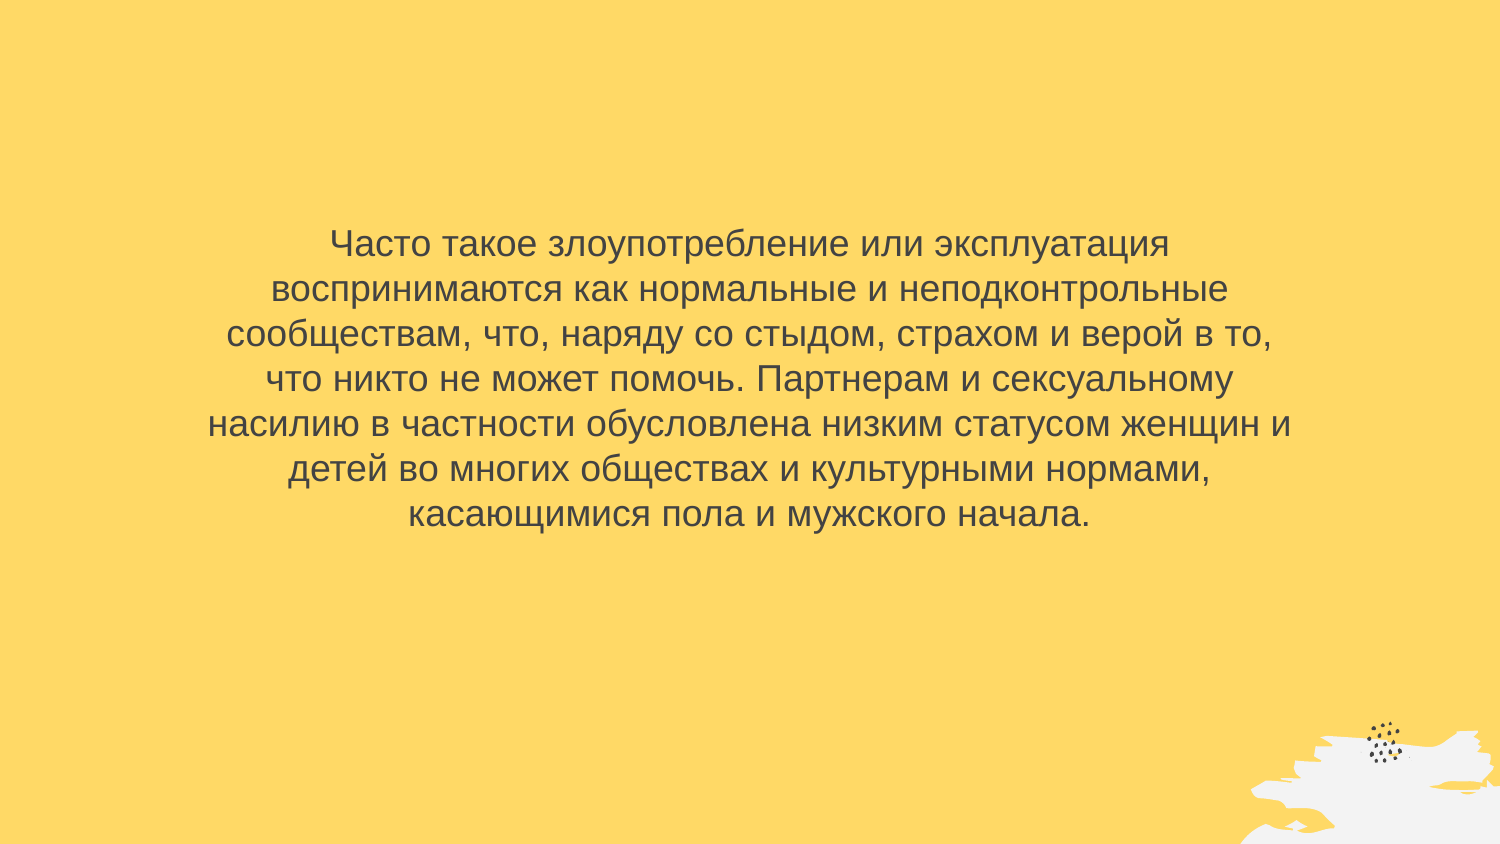

# Часто такое злоупотребление или эксплуатация воспринимаются как нормальные и неподконтрольные сообществам, что, наряду со стыдом, страхом и верой в то, что никто не может помочь. Партнерам и сексуальному насилию в частности обусловлена низким статусом женщин и детей во многих обществах и культурными нормами, касающимися пола и мужского начала.